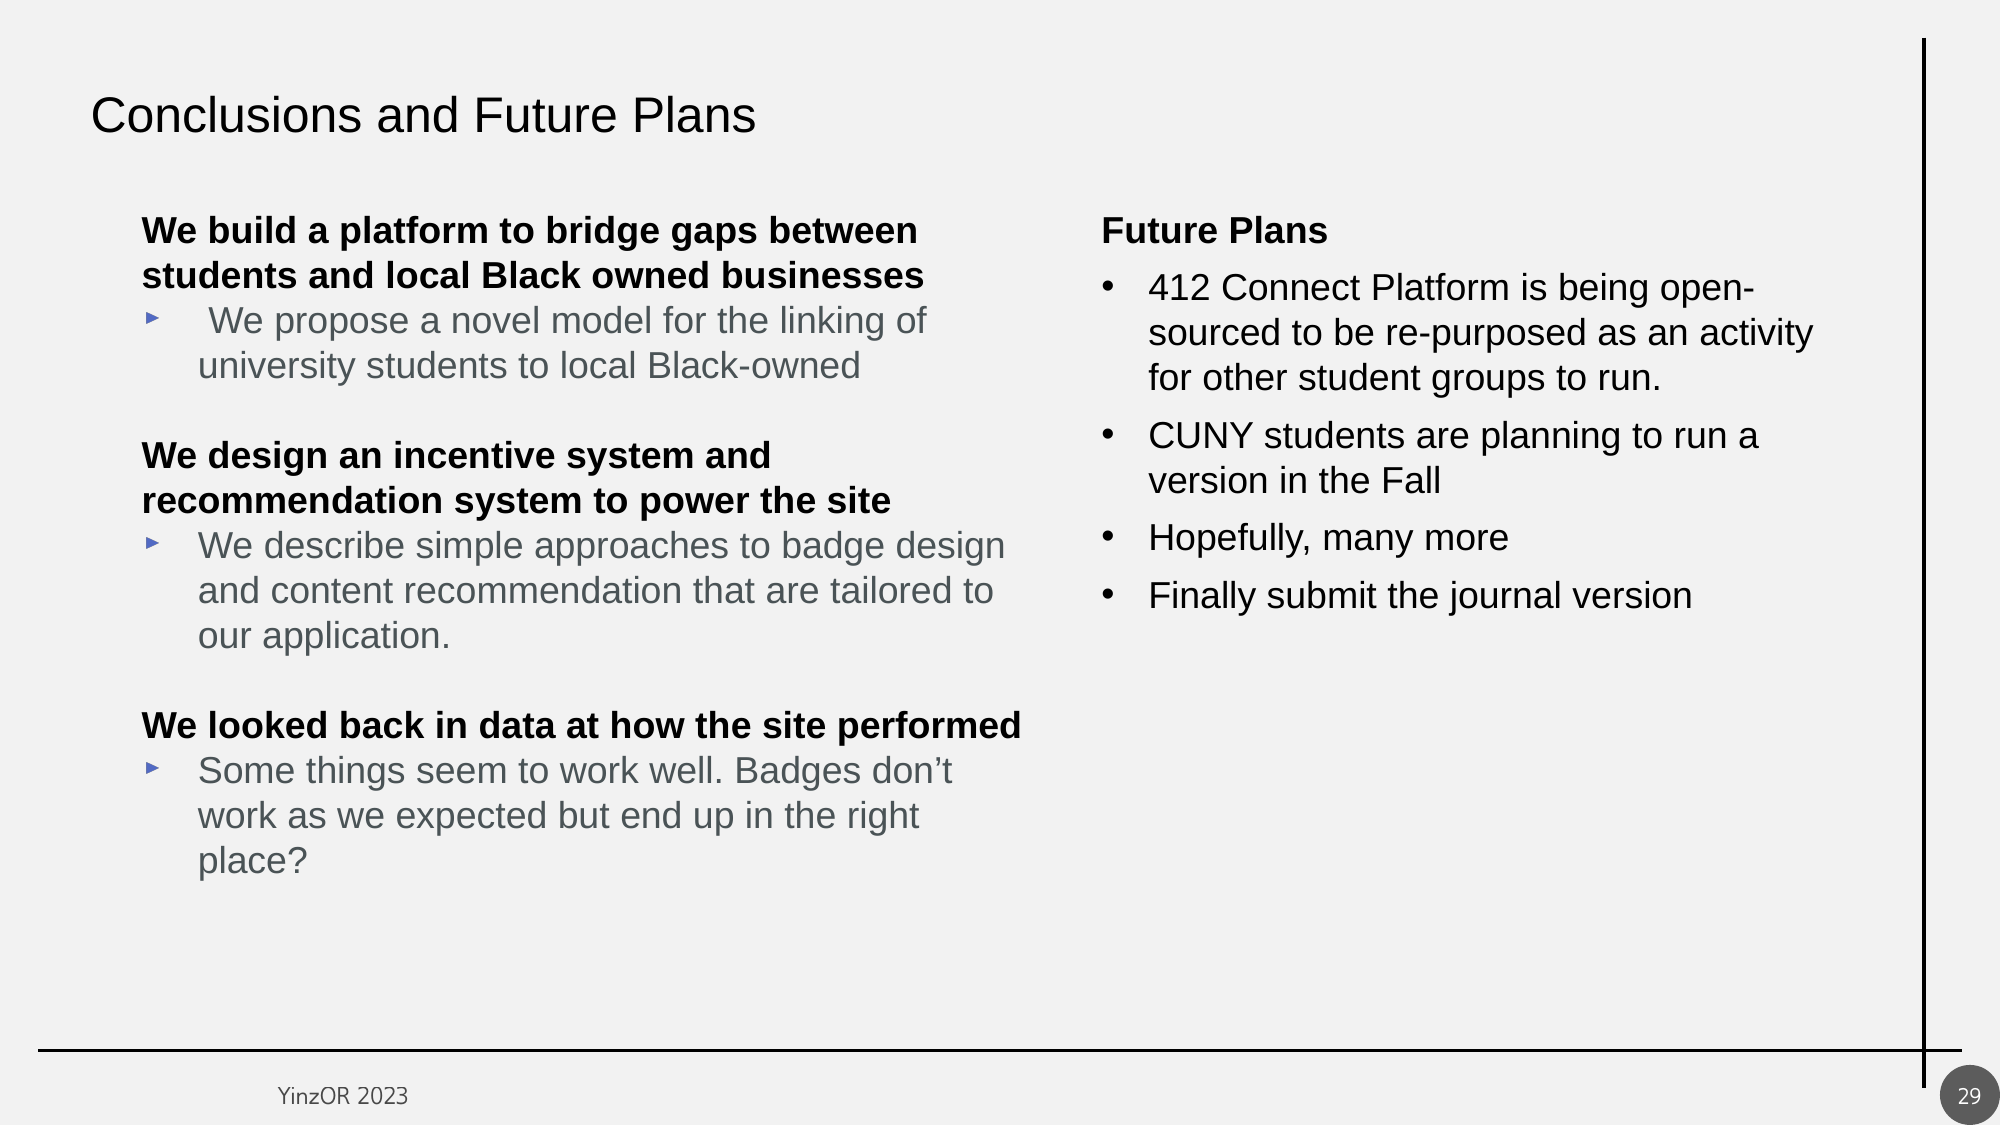

Conclusions and Future Plans
We build a platform to bridge gaps between students and local Black owned businesses
 We propose a novel model for the linking of university students to local Black-owned

We design an incentive system and recommendation system to power the site
We describe simple approaches to badge design and content recommendation that are tailored to our application.

We looked back in data at how the site performed
Some things seem to work well. Badges don’t work as we expected but end up in the right place?

Future Plans
412 Connect Platform is being open-sourced to be re-purposed as an activity for other student groups to run.
CUNY students are planning to run a version in the Fall
Hopefully, many more
Finally submit the journal version
29
YinzOR 2023